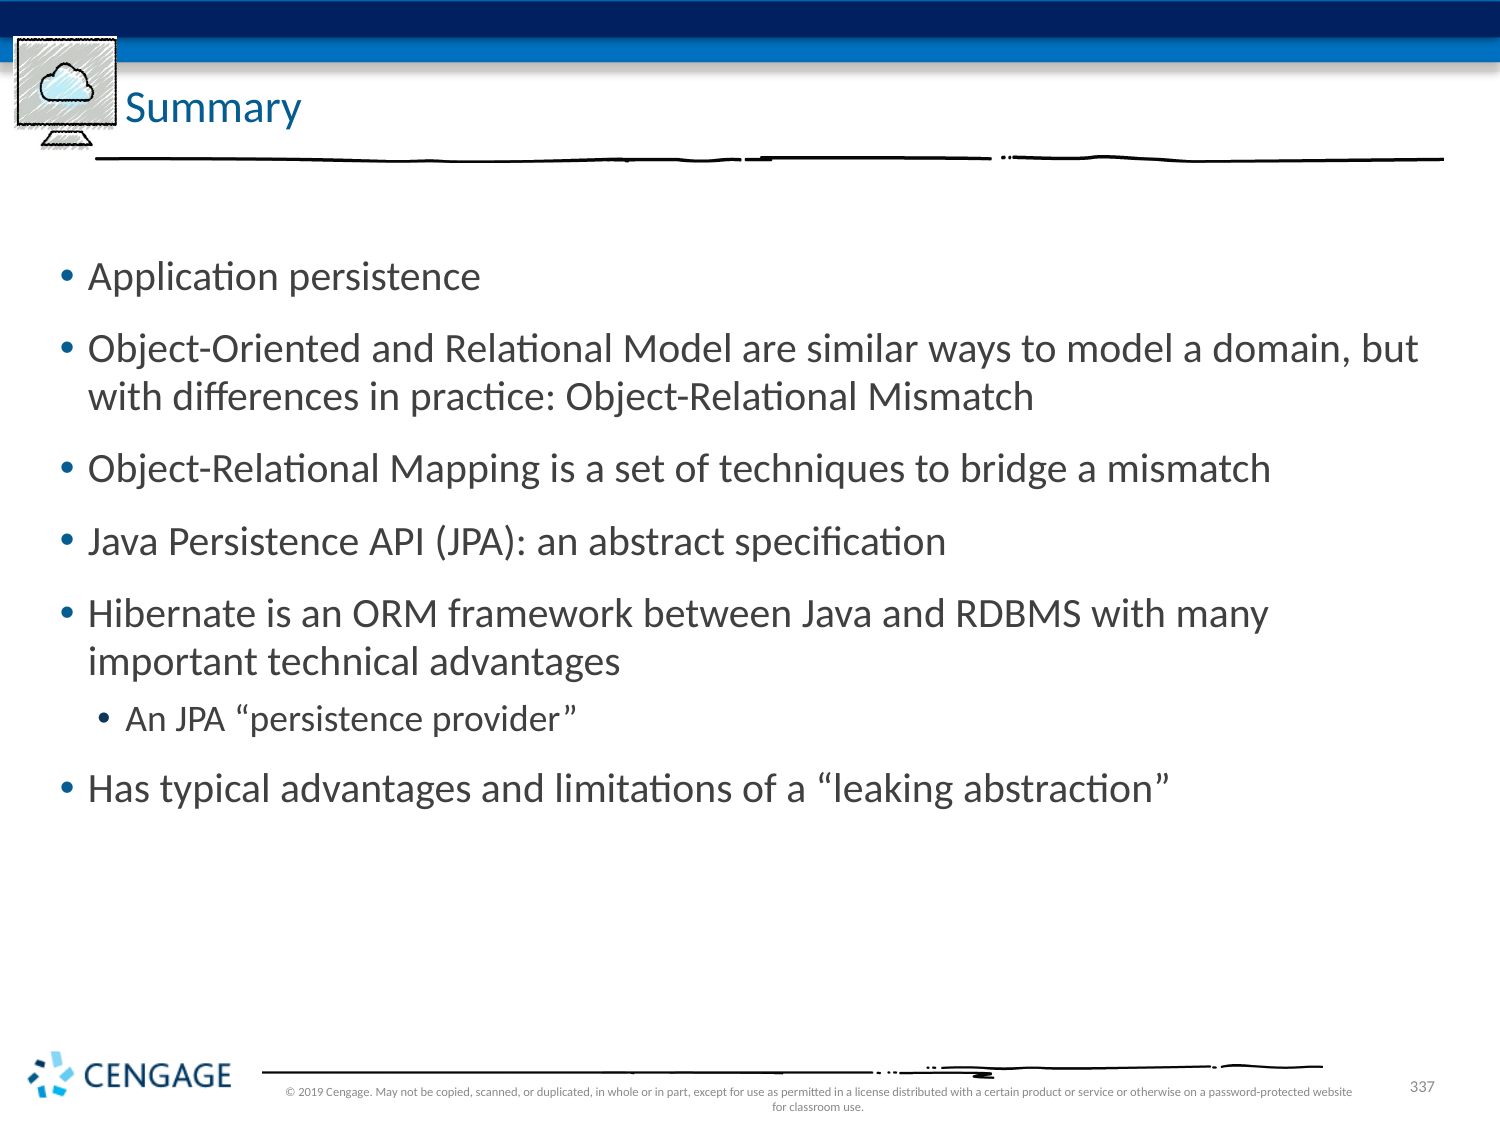

# Summary
Application persistence
Object-Oriented and Relational Model are similar ways to model a domain, but with differences in practice: Object-Relational Mismatch
Object-Relational Mapping is a set of techniques to bridge a mismatch
Java Persistence API (JPA): an abstract specification
Hibernate is an ORM framework between Java and RDBMS with many important technical advantages
An JPA “persistence provider”
Has typical advantages and limitations of a “leaking abstraction”
© 2019 Cengage. May not be copied, scanned, or duplicated, in whole or in part, except for use as permitted in a license distributed with a certain product or service or otherwise on a password-protected website for classroom use.